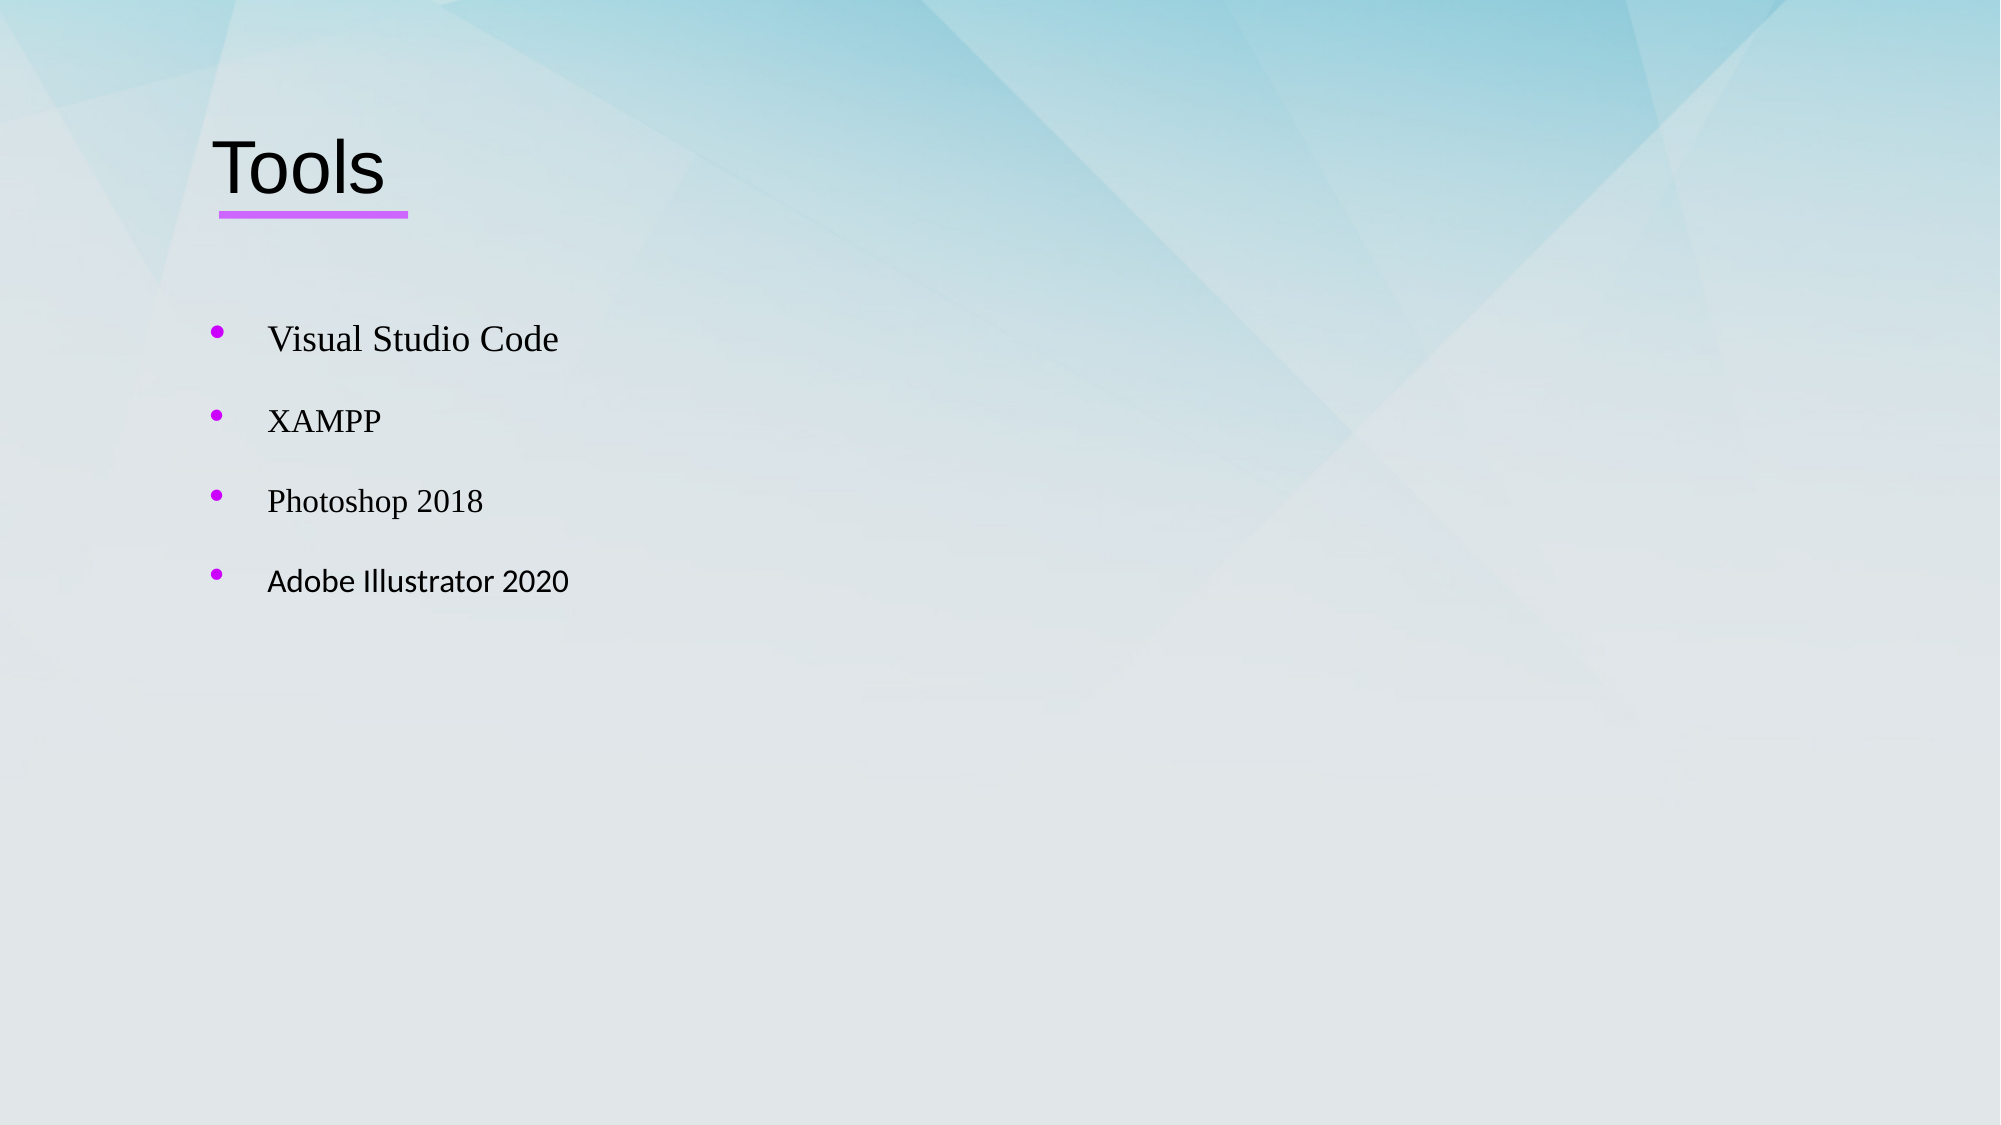

Tools

Visual Studio Code
XAMPP
Photoshop 2018
Adobe Illustrator 2020